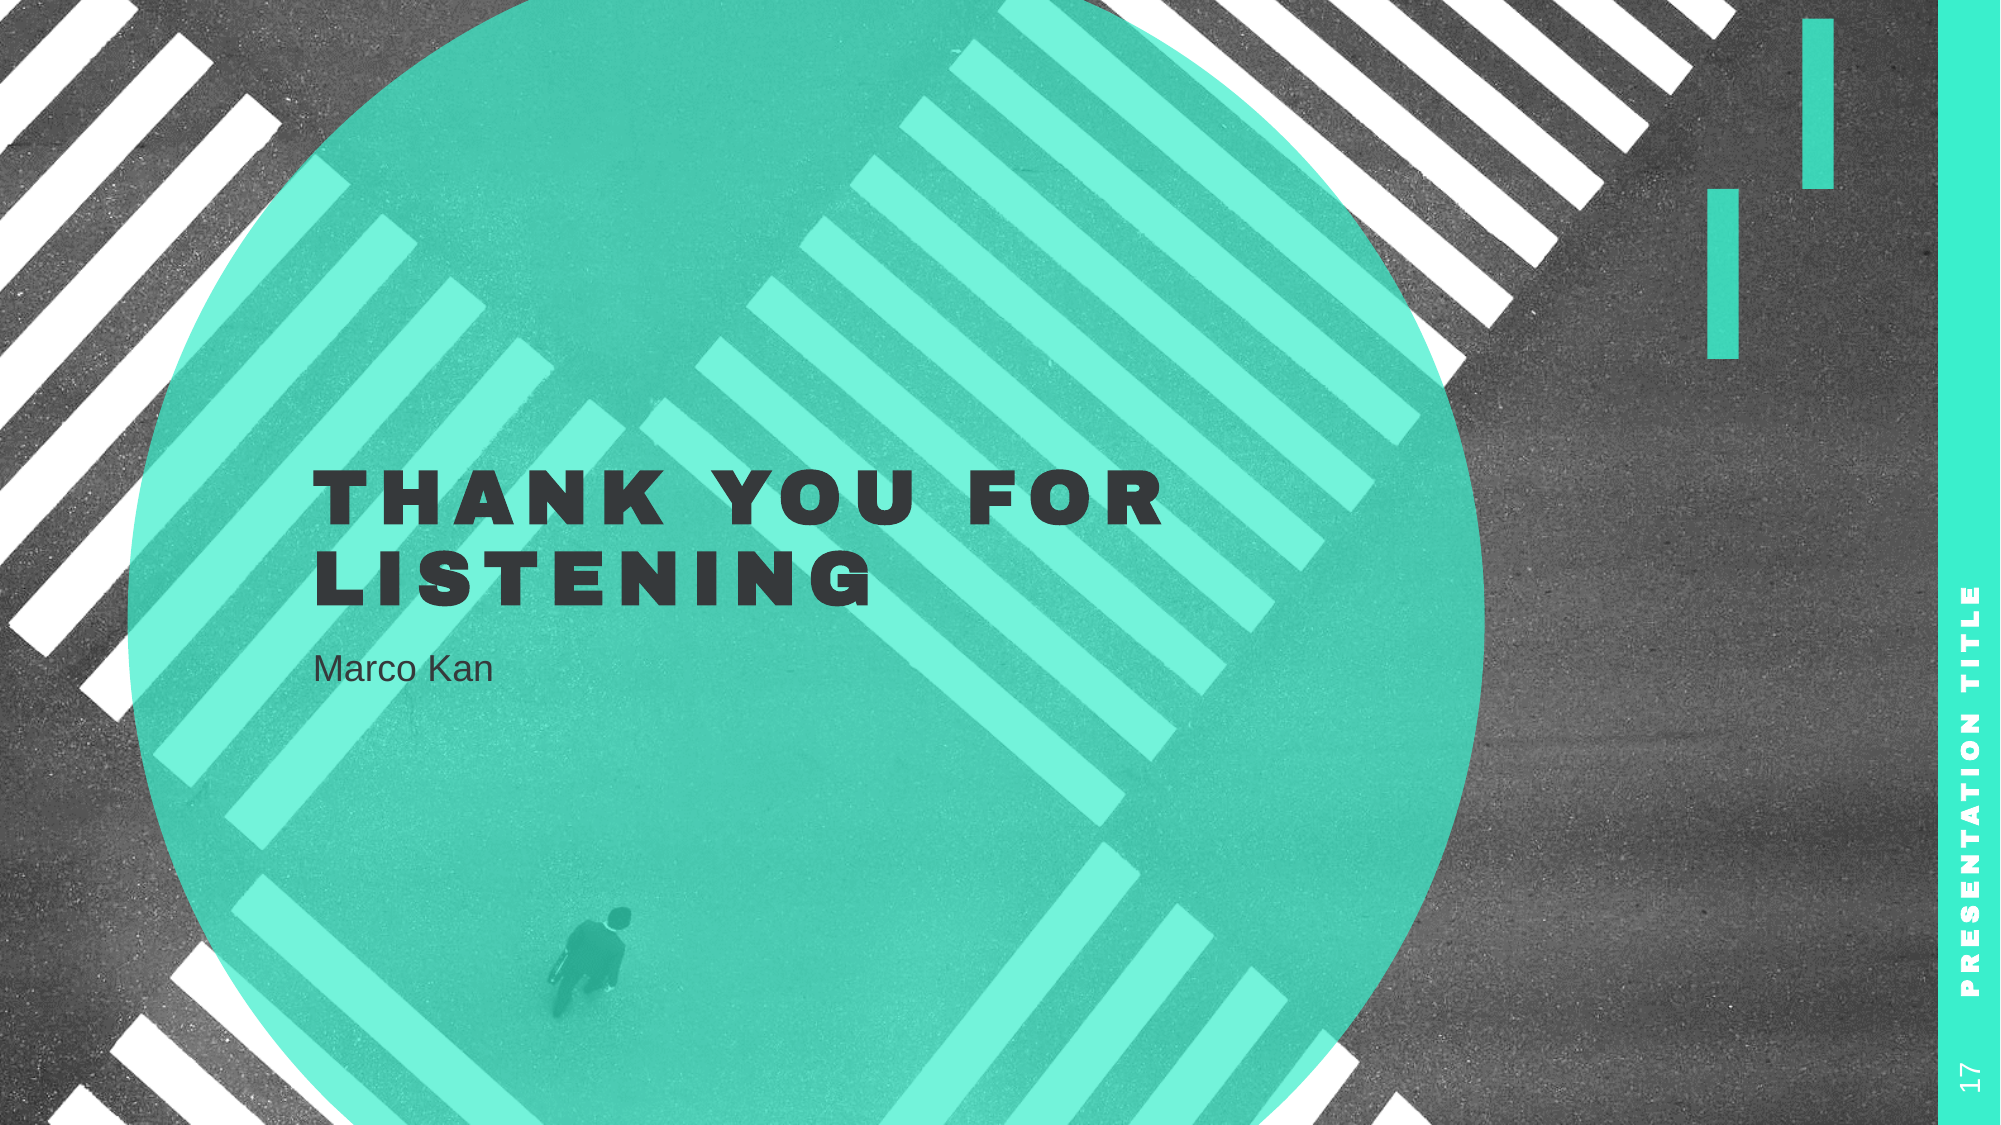

# THANK YOU for listening
Presentation Title
Marco Kan

17